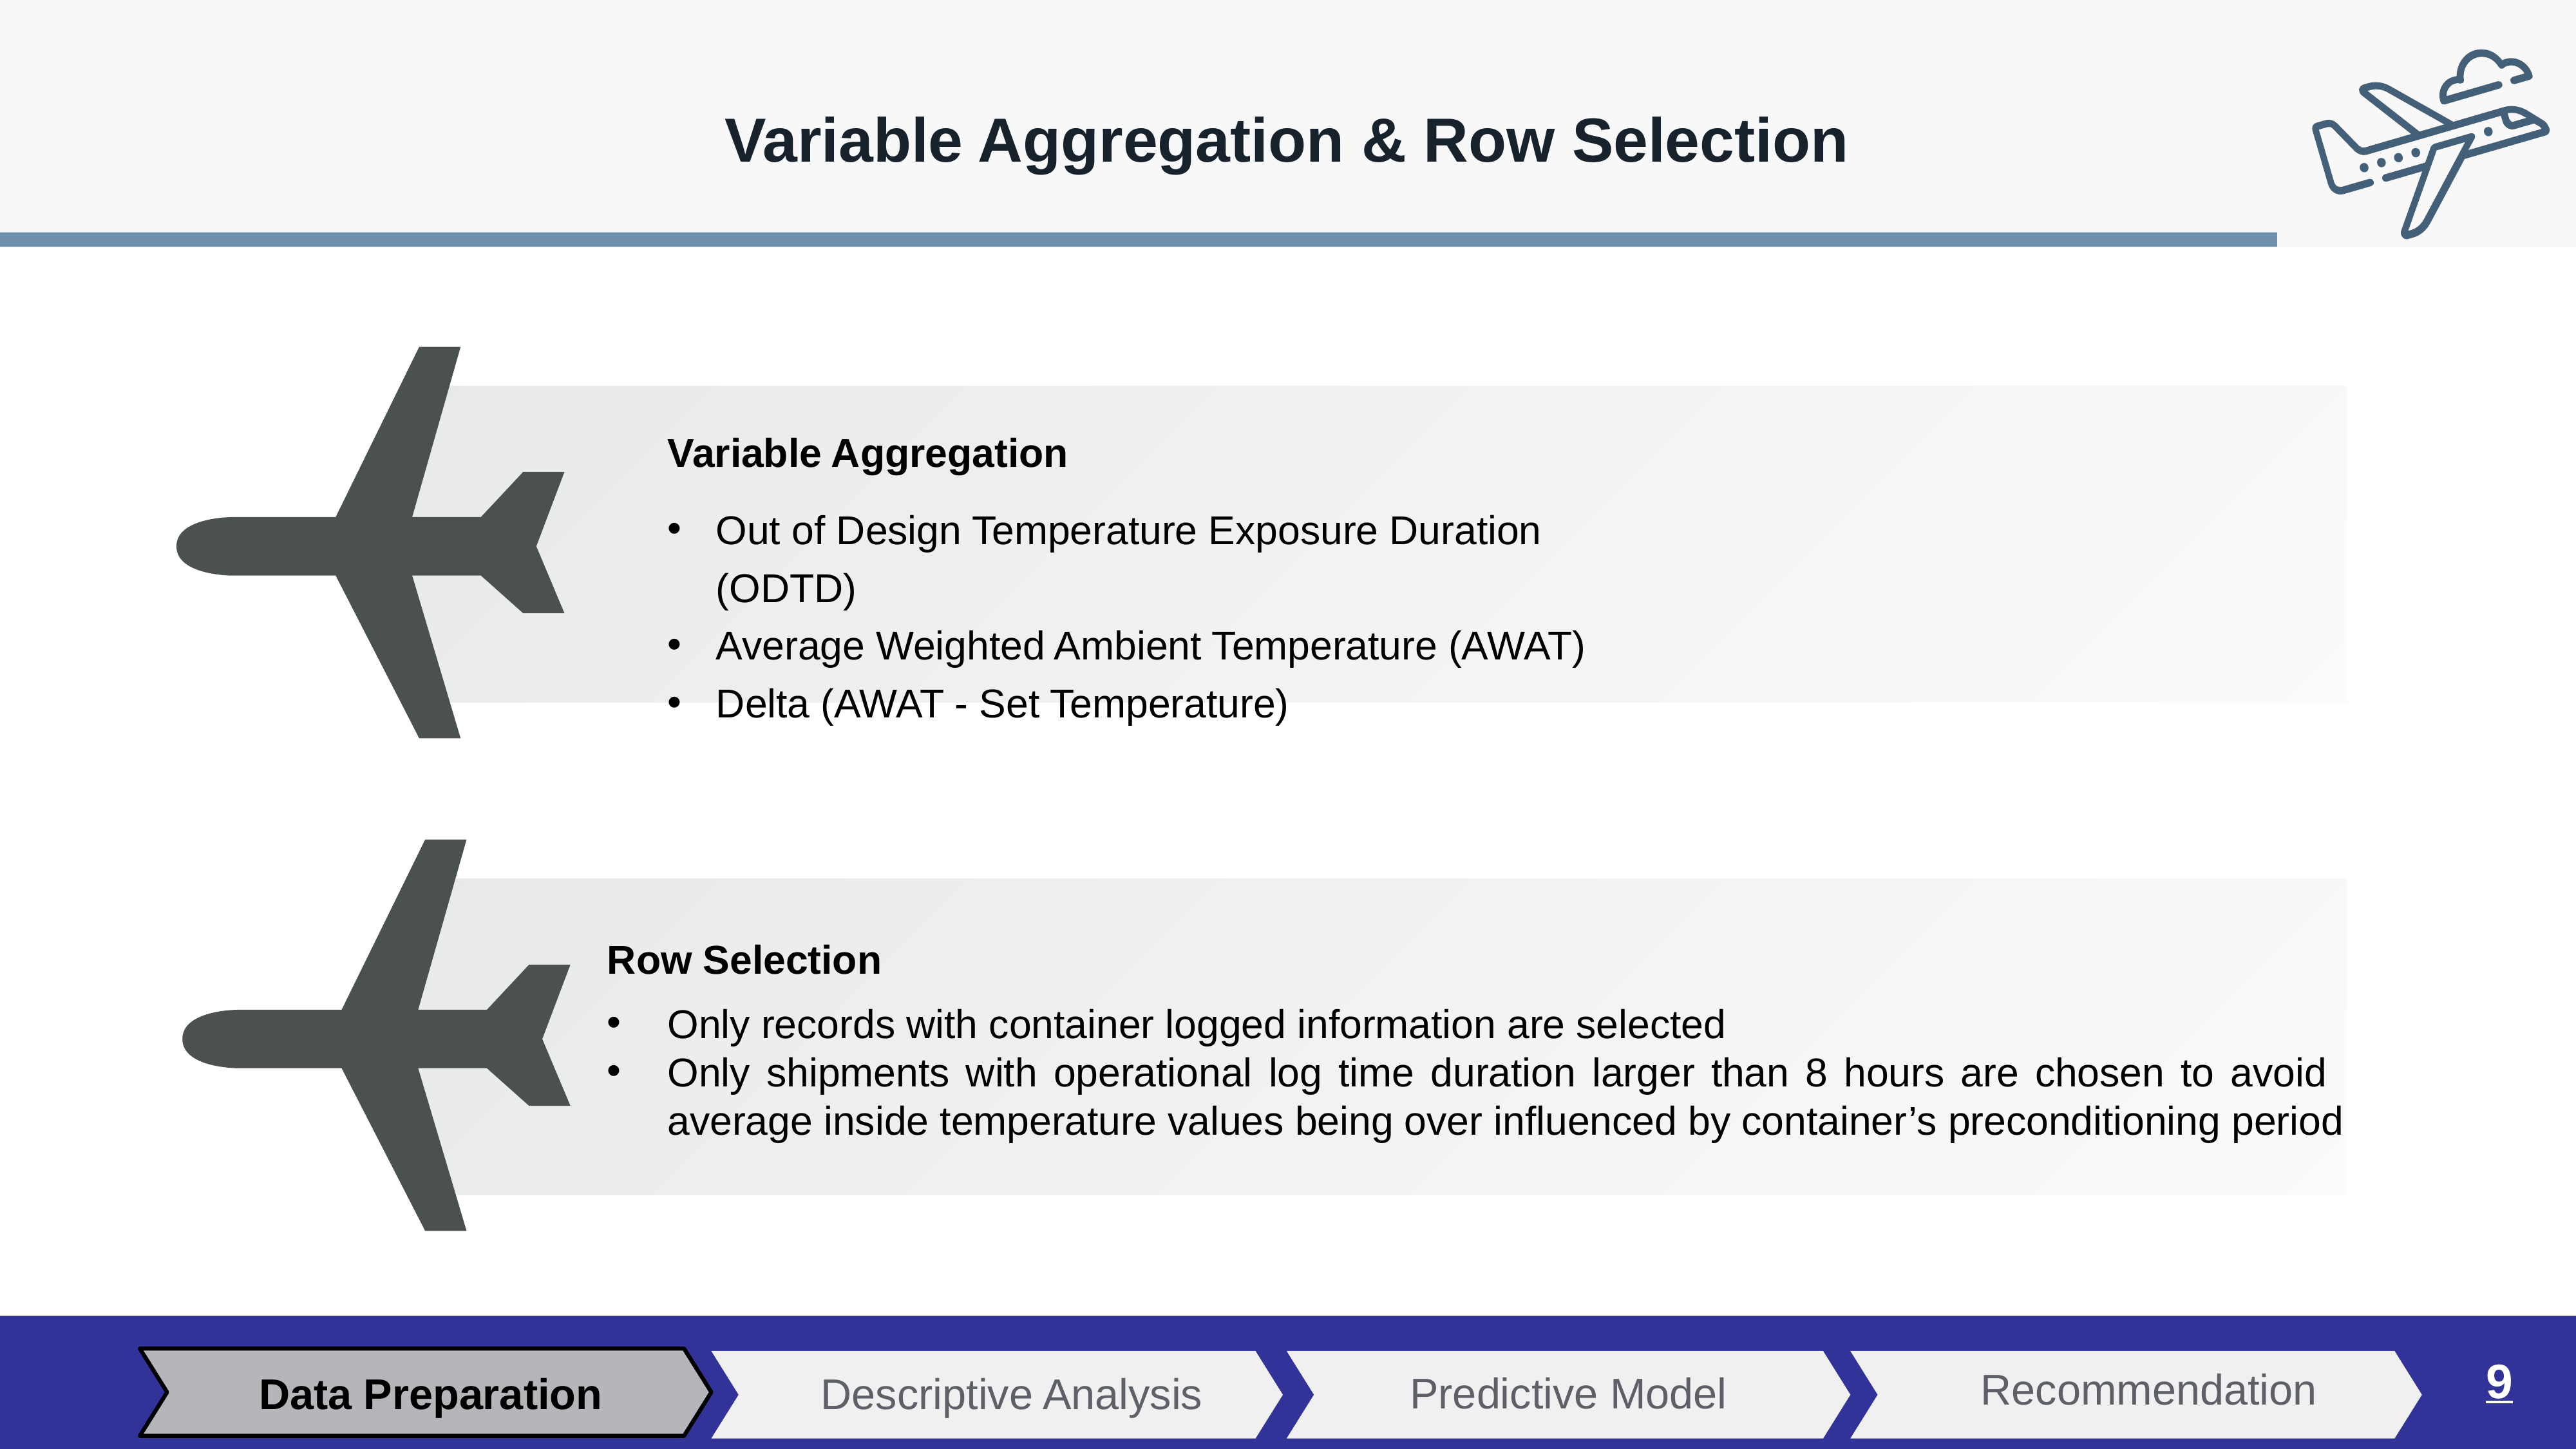

Variable Aggregation & Row Selection

Variable Aggregation

Out of Design Temperature Exposure Duration (ODTD)
Average Weighted Ambient Temperature (AWAT)
Delta (AWAT - Set Temperature)

Row Selection

Only records with container logged information are selected
Only shipments with operational log time duration larger than 8 hours are chosen to avoid
average inside temperature values being over influenced by container’s preconditioning period

Recommendation
Predictive Model
Descriptive Analysis
Data Preparation
9